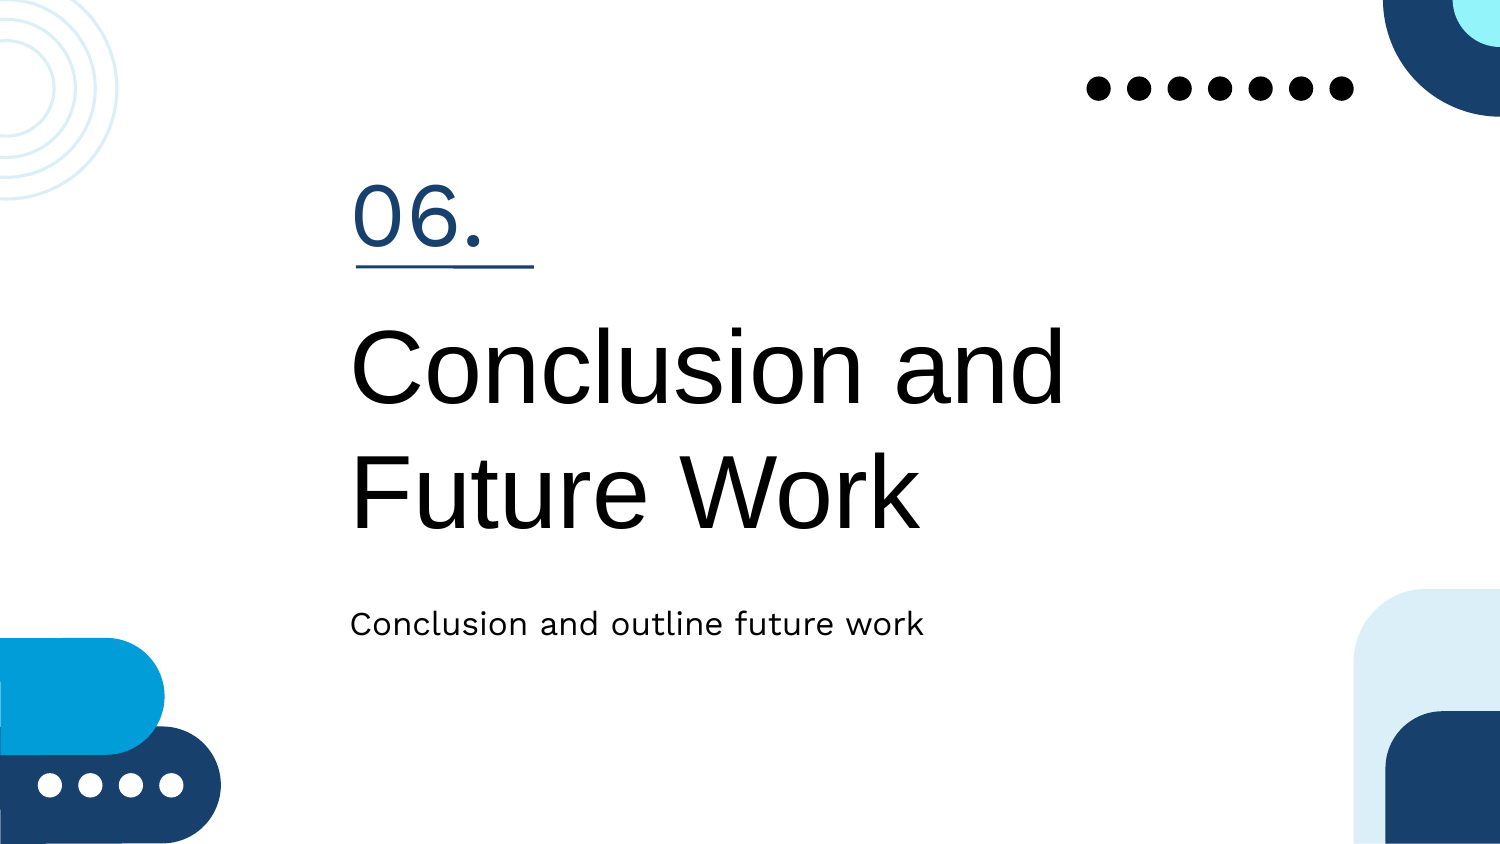

06.

Conclusion and Future Work
Conclusion and outline future work